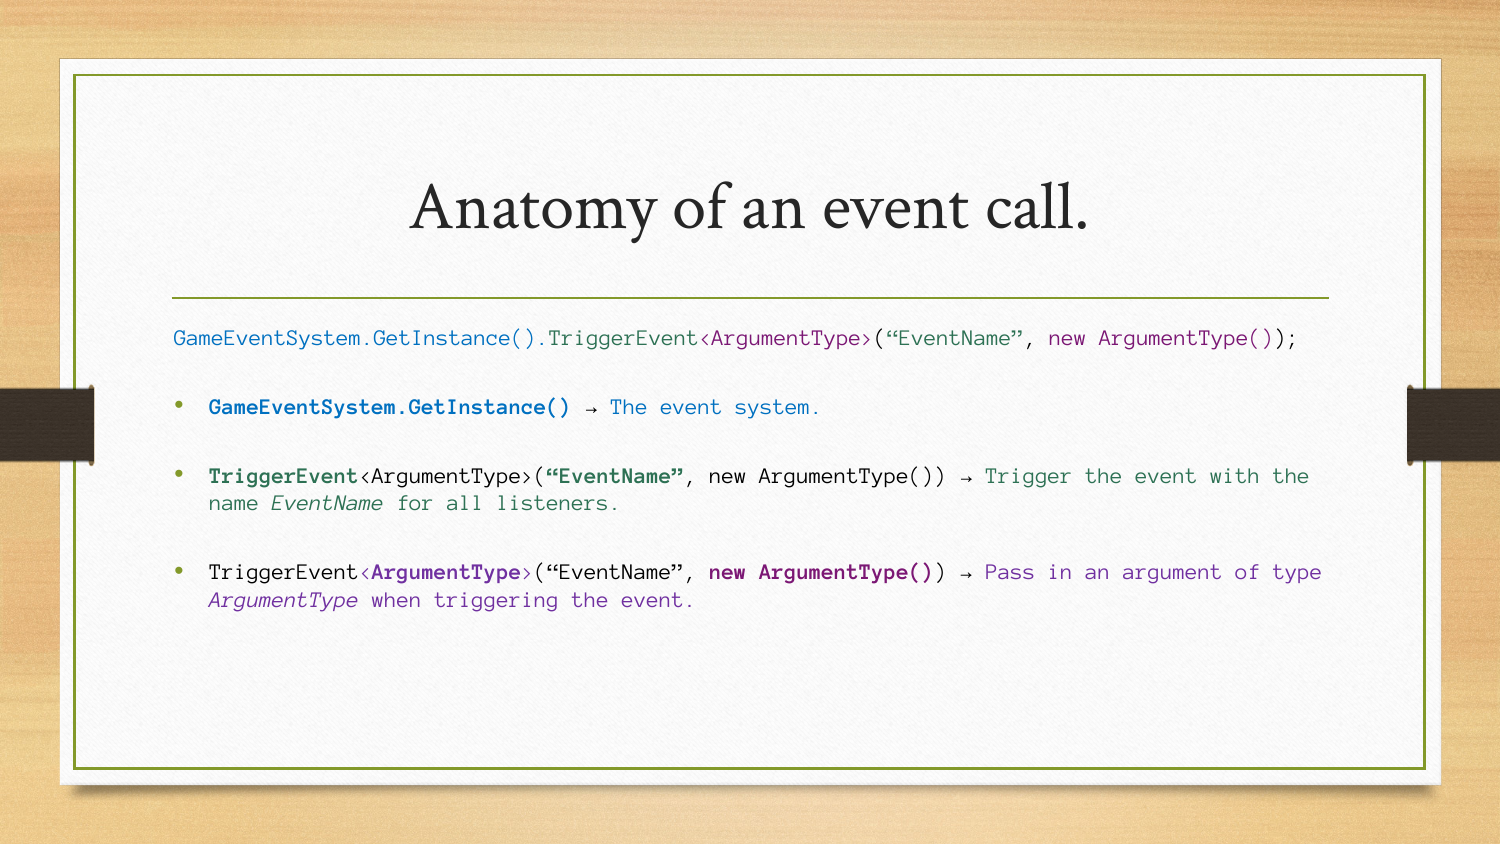

# Anatomy of an event call.
GameEventSystem.GetInstance().TriggerEvent<ArgumentType>(“EventName”, new ArgumentType());
GameEventSystem.GetInstance() → The event system.
TriggerEvent<ArgumentType>(“EventName”, new ArgumentType()) → Trigger the event with the name EventName for all listeners.
TriggerEvent<ArgumentType>(“EventName”, new ArgumentType()) → Pass in an argument of type ArgumentType when triggering the event.